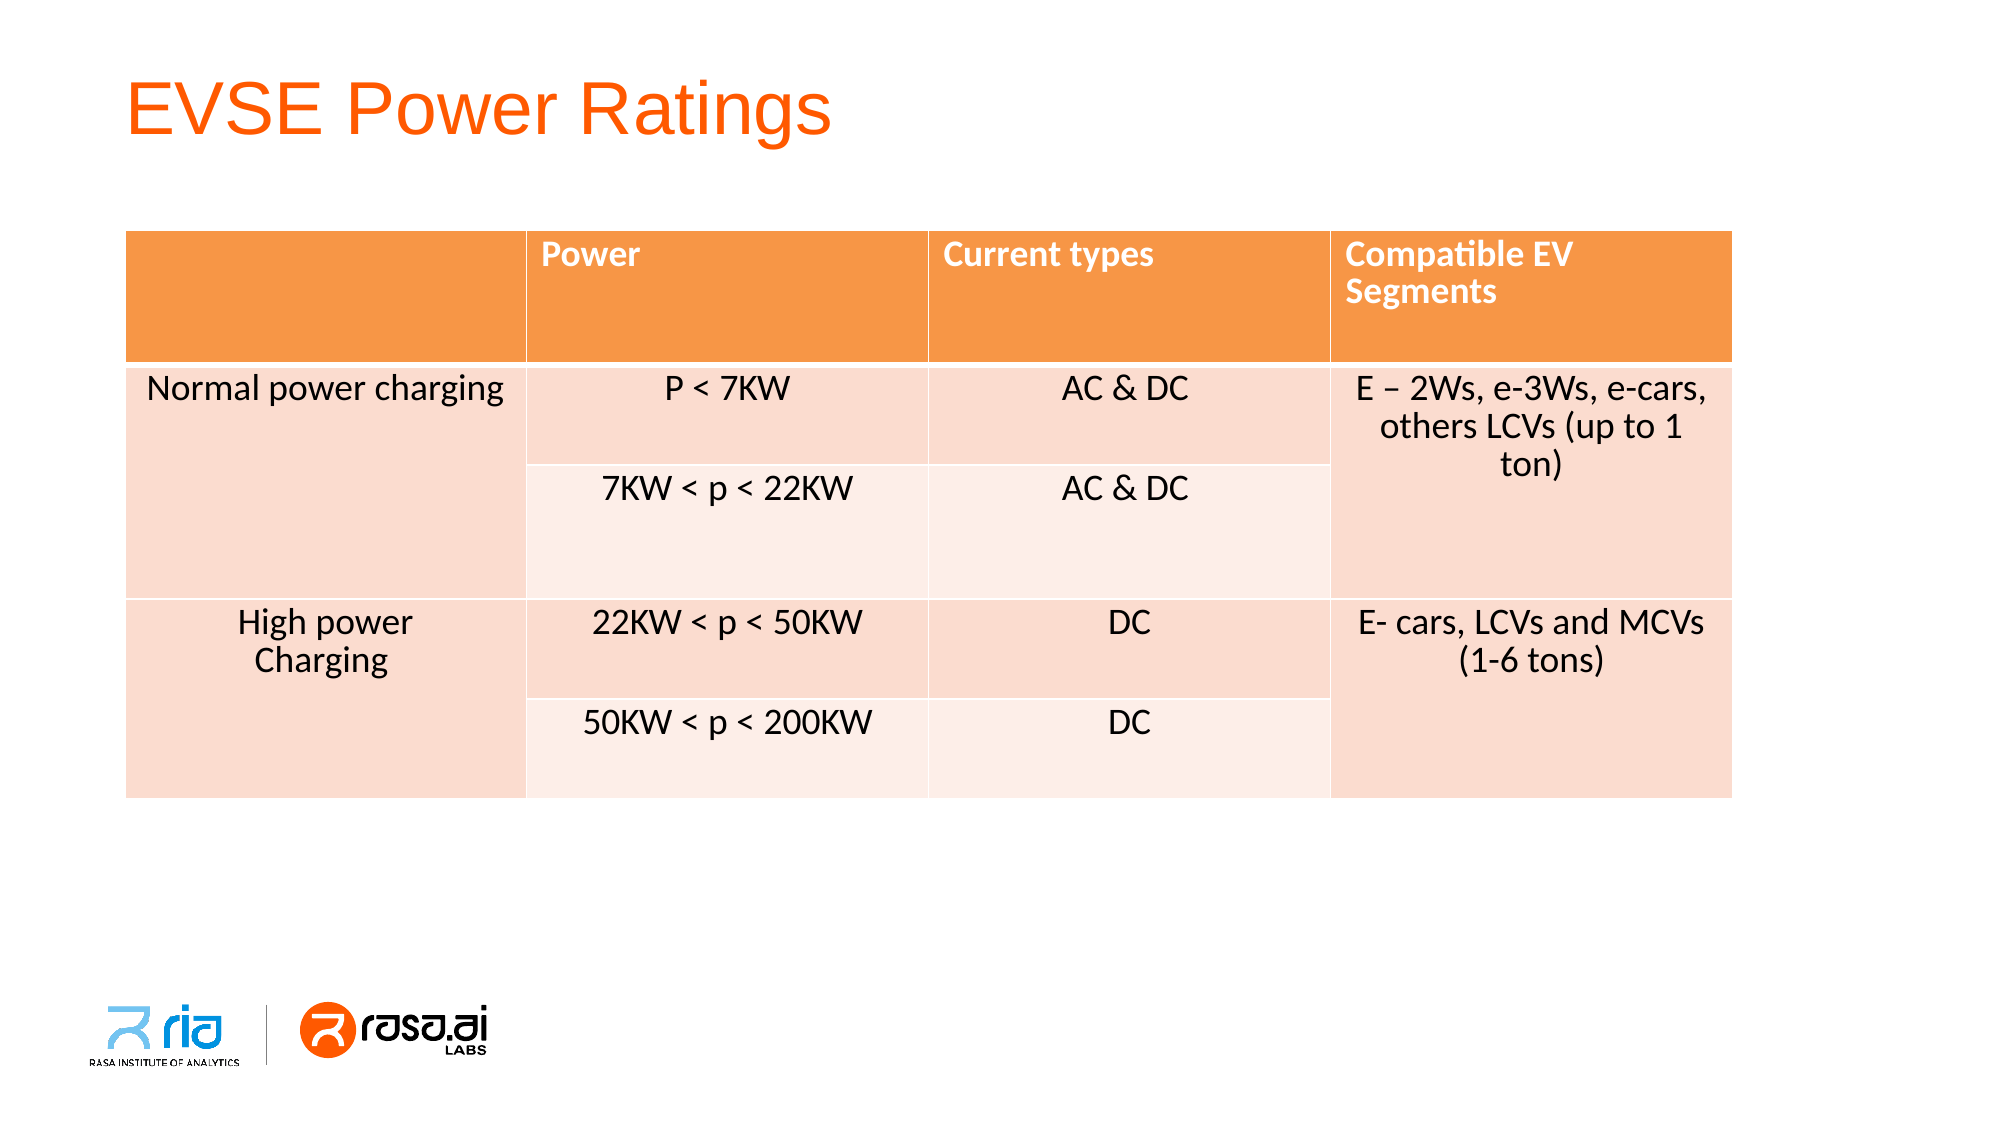

# EVSE Power Ratings
|  | Power | Current types | Compatible EV Segments |
| --- | --- | --- | --- |
| Normal power charging | P < 7KW | AC & DC | E – 2Ws, e-3Ws, e-cars, others LCVs (up to 1 ton) |
|  | 7KW < p < 22KW | AC & DC |  |
| High power Charging | 22KW < p < 50KW | DC | E- cars, LCVs and MCVs (1-6 tons) |
|  | 50KW < p < 200KW | DC |  |